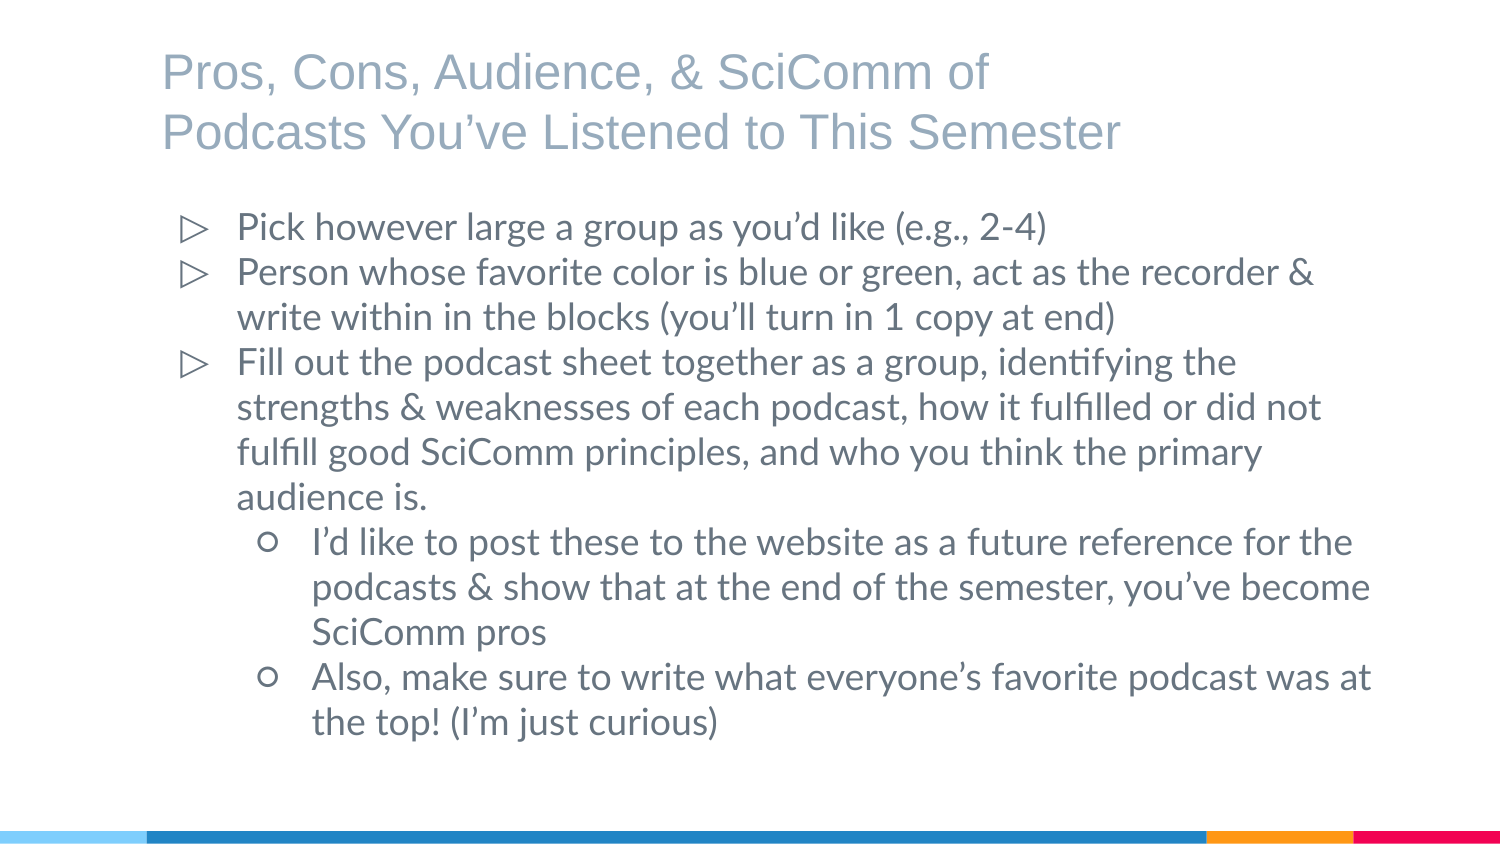

# Pros, Cons, Audience, & SciComm of Podcasts You’ve Listened to This Semester
Pick however large a group as you’d like (e.g., 2-4)
Person whose favorite color is blue or green, act as the recorder & write within in the blocks (you’ll turn in 1 copy at end)
Fill out the podcast sheet together as a group, identifying the strengths & weaknesses of each podcast, how it fulfilled or did not fulfill good SciComm principles, and who you think the primary audience is.
I’d like to post these to the website as a future reference for the podcasts & show that at the end of the semester, you’ve become SciComm pros
Also, make sure to write what everyone’s favorite podcast was at the top! (I’m just curious)